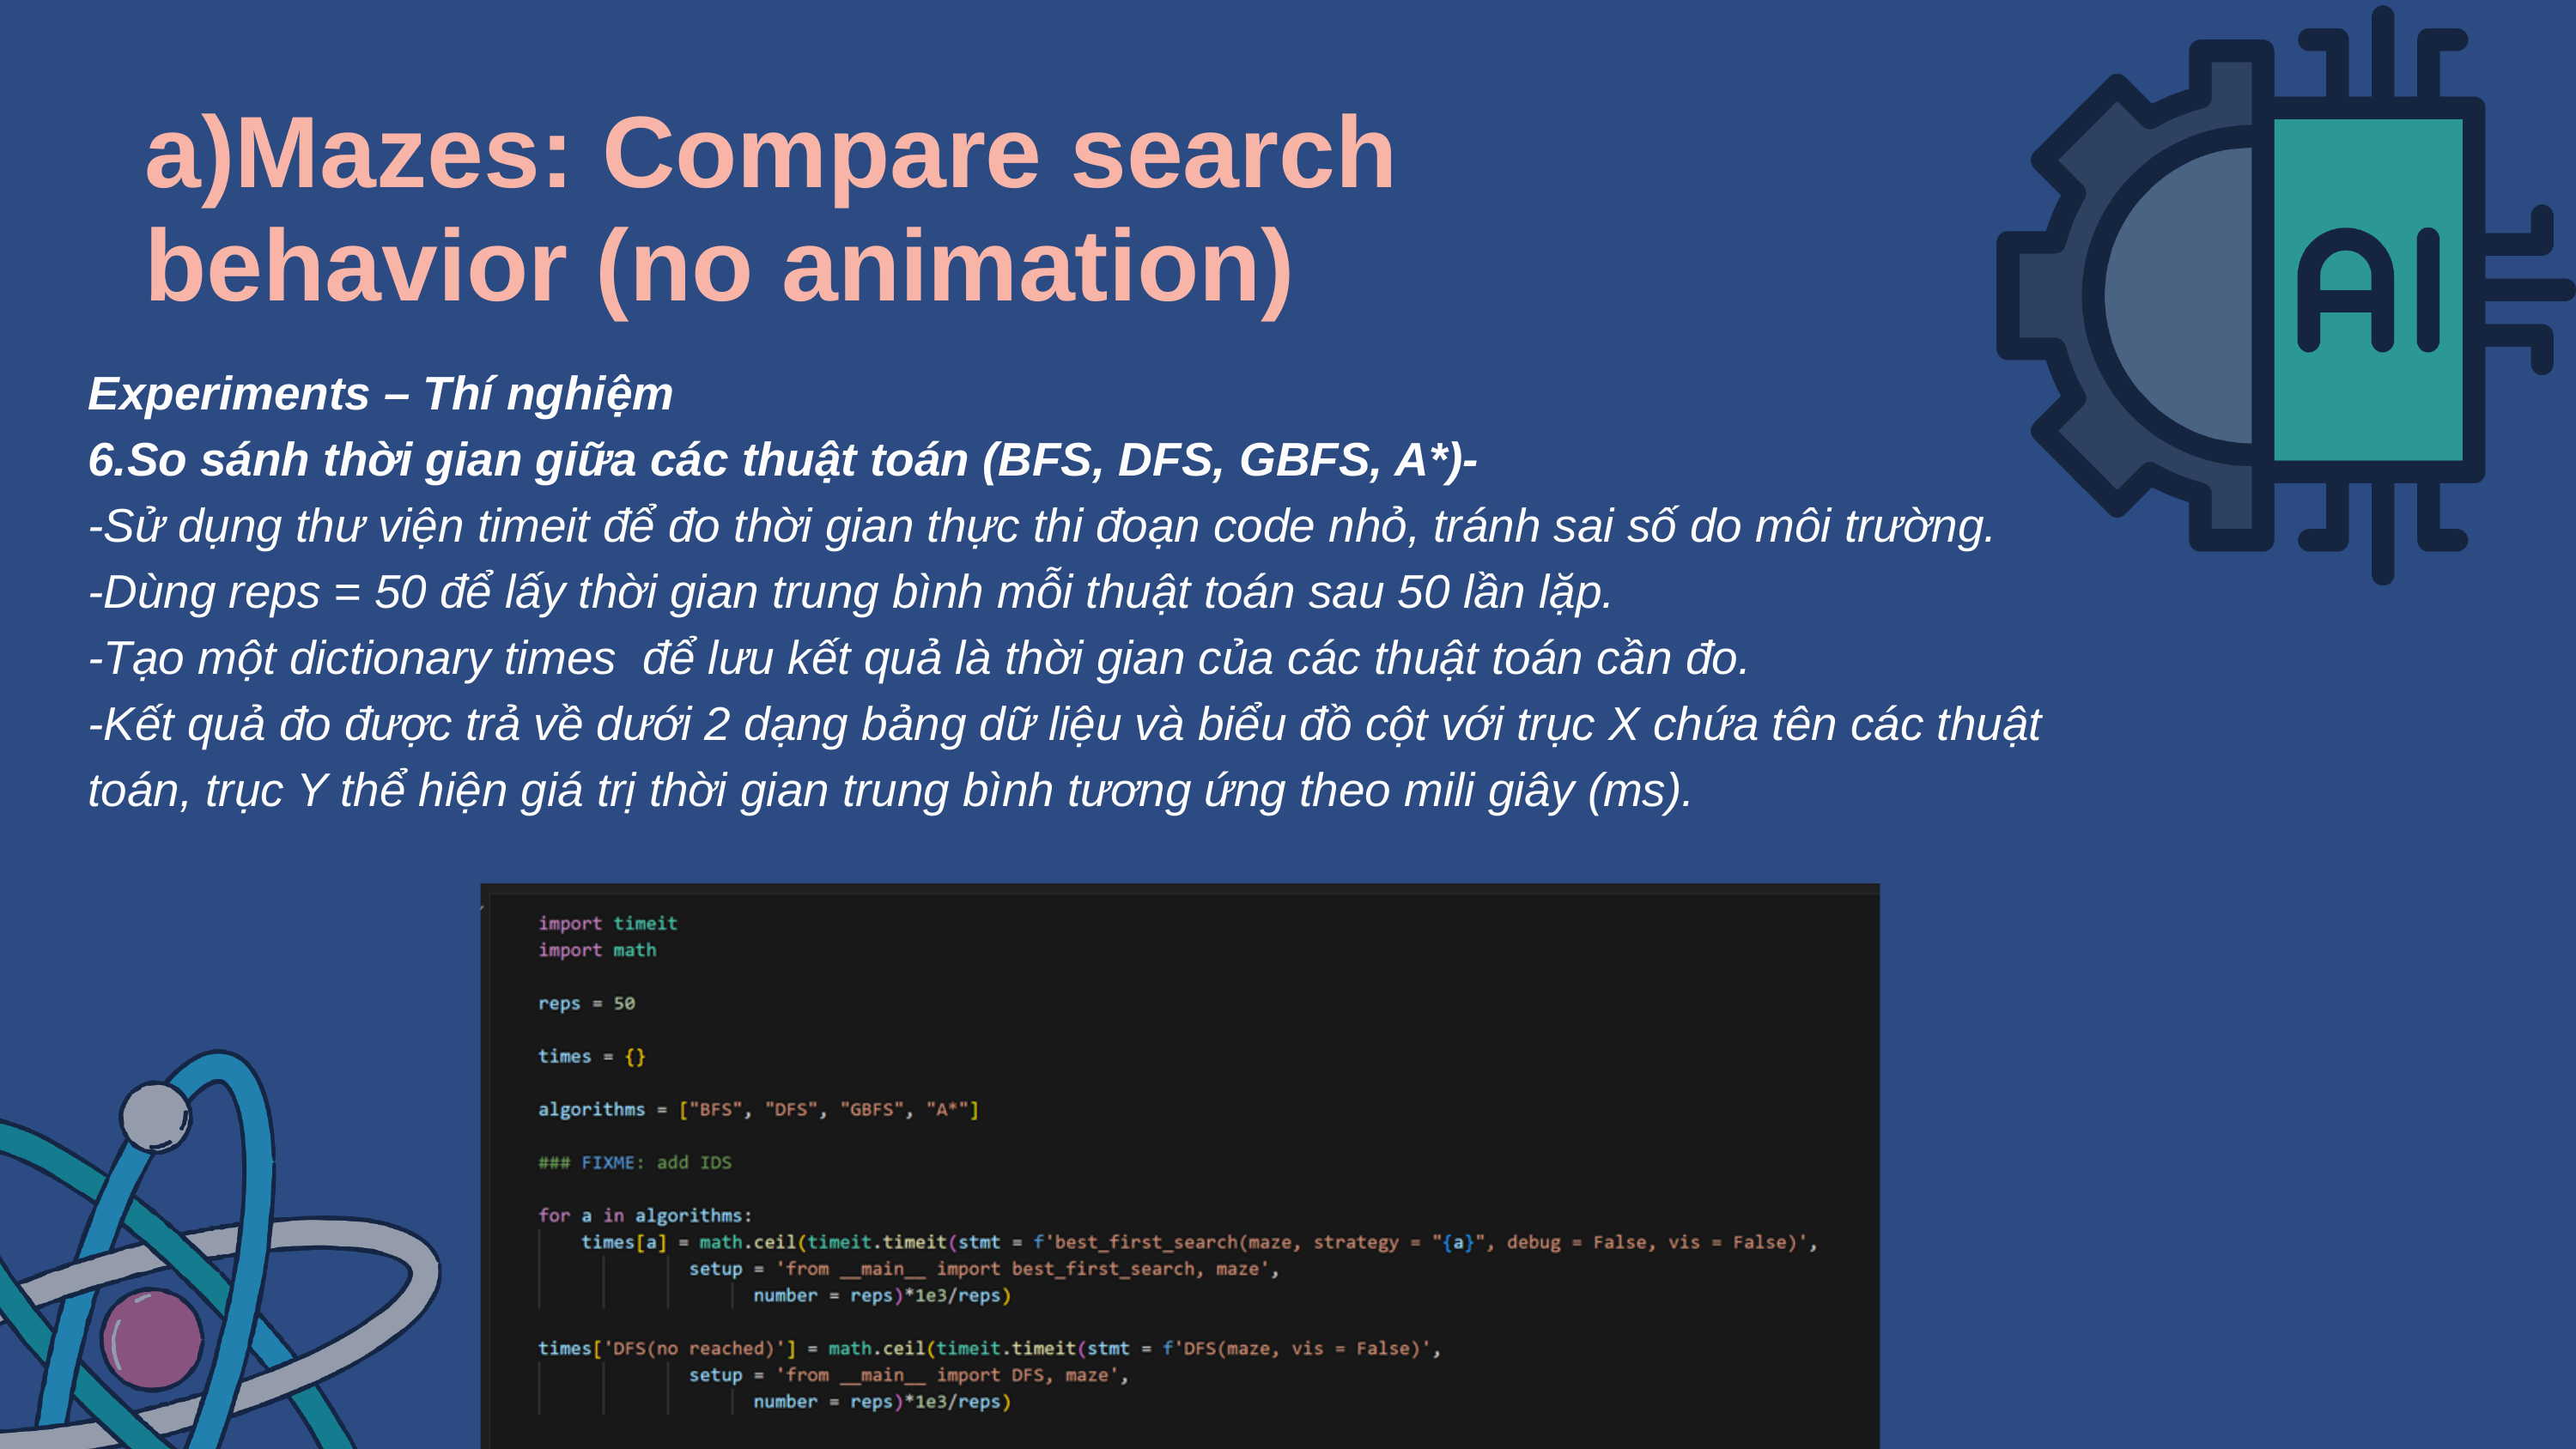

a)Mazes: Compare search behavior (no animation)
Experiments – Thí nghiệm
6.So sánh thời gian giữa các thuật toán (BFS, DFS, GBFS, A*)-
-Sử dụng thư viện timeit để đo thời gian thực thi đoạn code nhỏ, tránh sai số do môi trường.
-Dùng reps = 50 để lấy thời gian trung bình mỗi thuật toán sau 50 lần lặp.
-Tạo một dictionary times  để lưu kết quả là thời gian của các thuật toán cần đo.
-Kết quả đo được trả về dưới 2 dạng bảng dữ liệu và biểu đồ cột với trục X chứa tên các thuật toán, trục Y thể hiện giá trị thời gian trung bình tương ứng theo mili giây (ms).